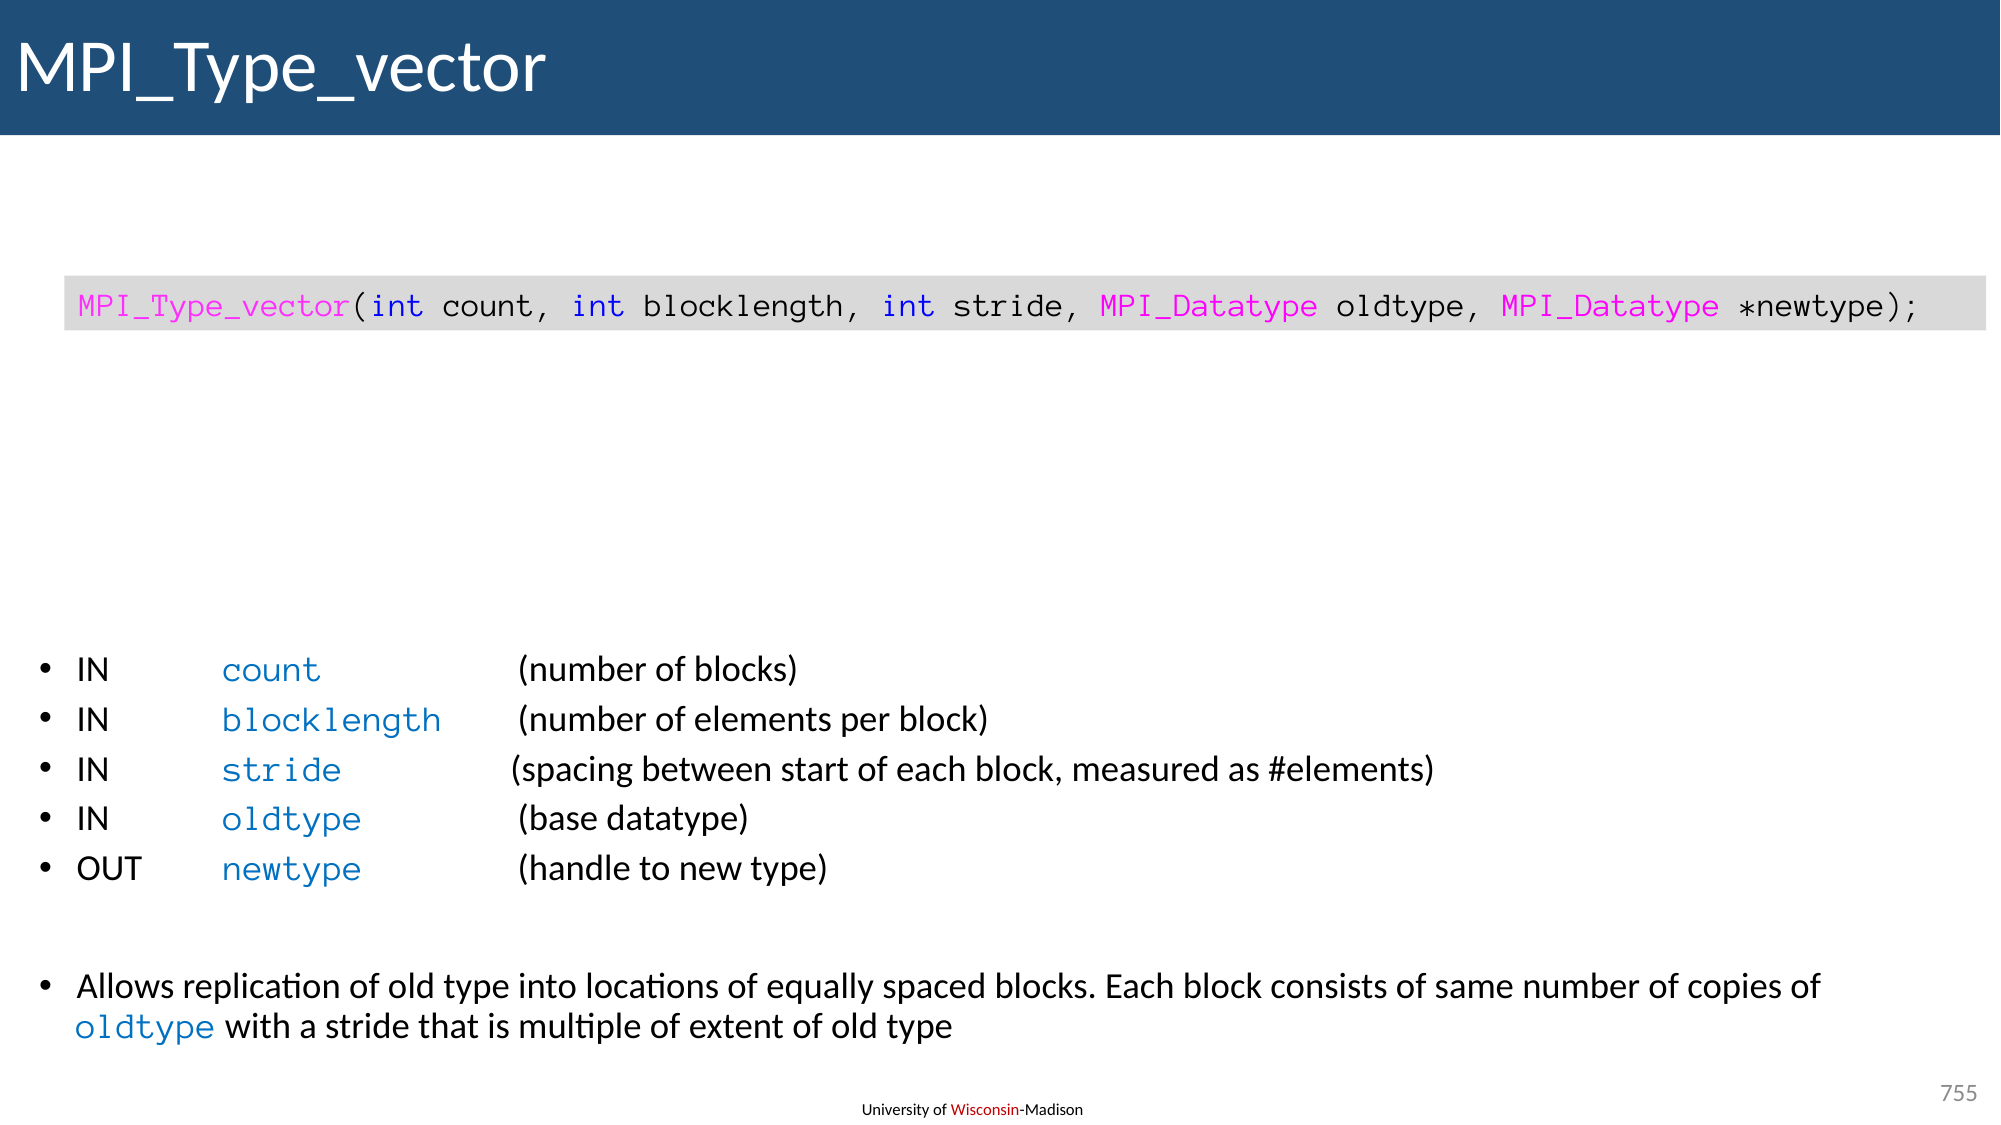

# MPI_Type_vector

IN   	count              	(number of blocks)
IN   	blocklength 	(number of elements per block)
IN   	stride  	                 (spacing between start of each block, measured as #elements)
IN   	oldtype         	(base datatype)
OUT 	newtype       	(handle to new type)

Allows replication of old type into locations of equally spaced blocks. Each block consists of same number of copies of oldtype with a stride that is multiple of extent of old type
MPI_Type_vector(int count, int blocklength, int stride, MPI_Datatype oldtype, MPI_Datatype *newtype);
755